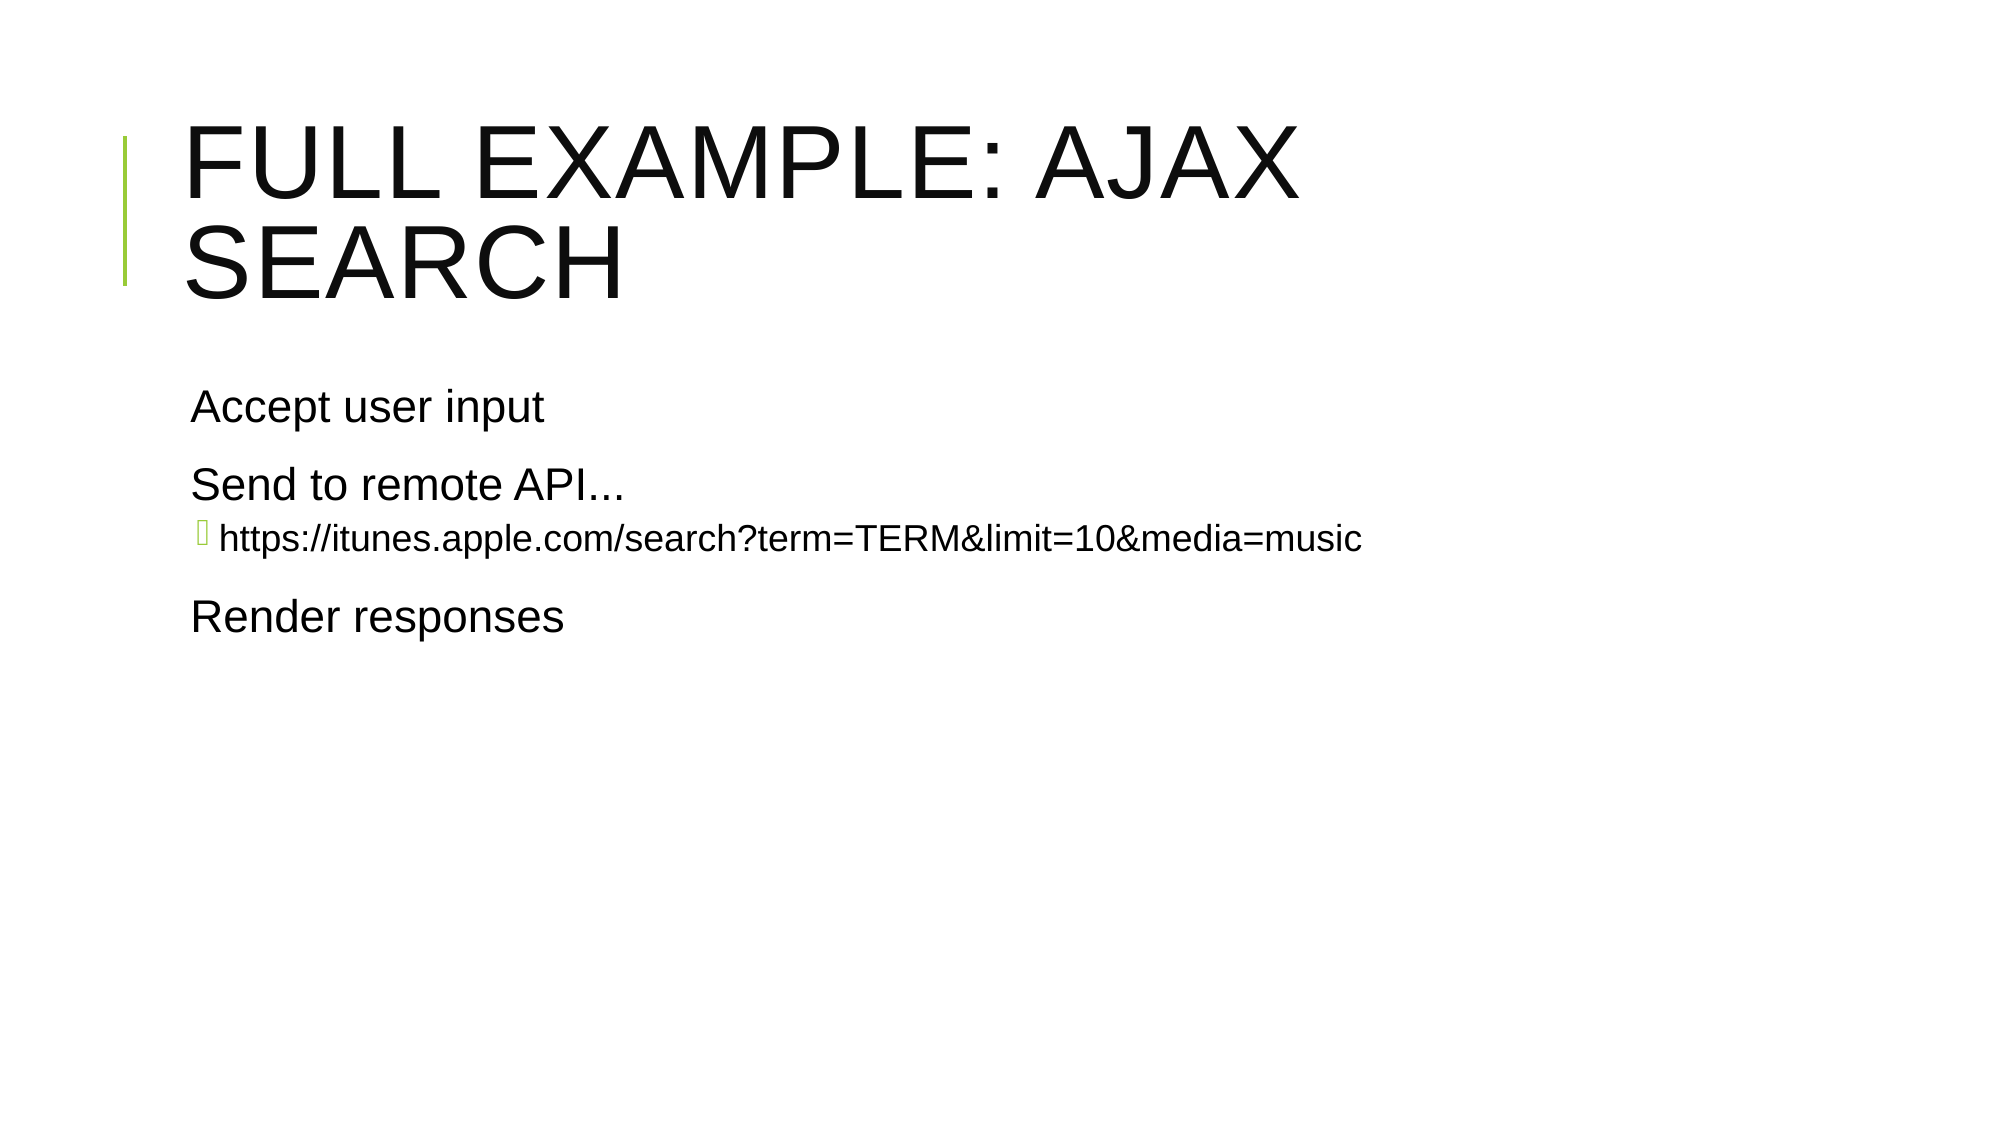

# Full Example: Ajax Search
Accept user input
Send to remote API...
https://itunes.apple.com/search?term=TERM&limit=10&media=music
Render responses